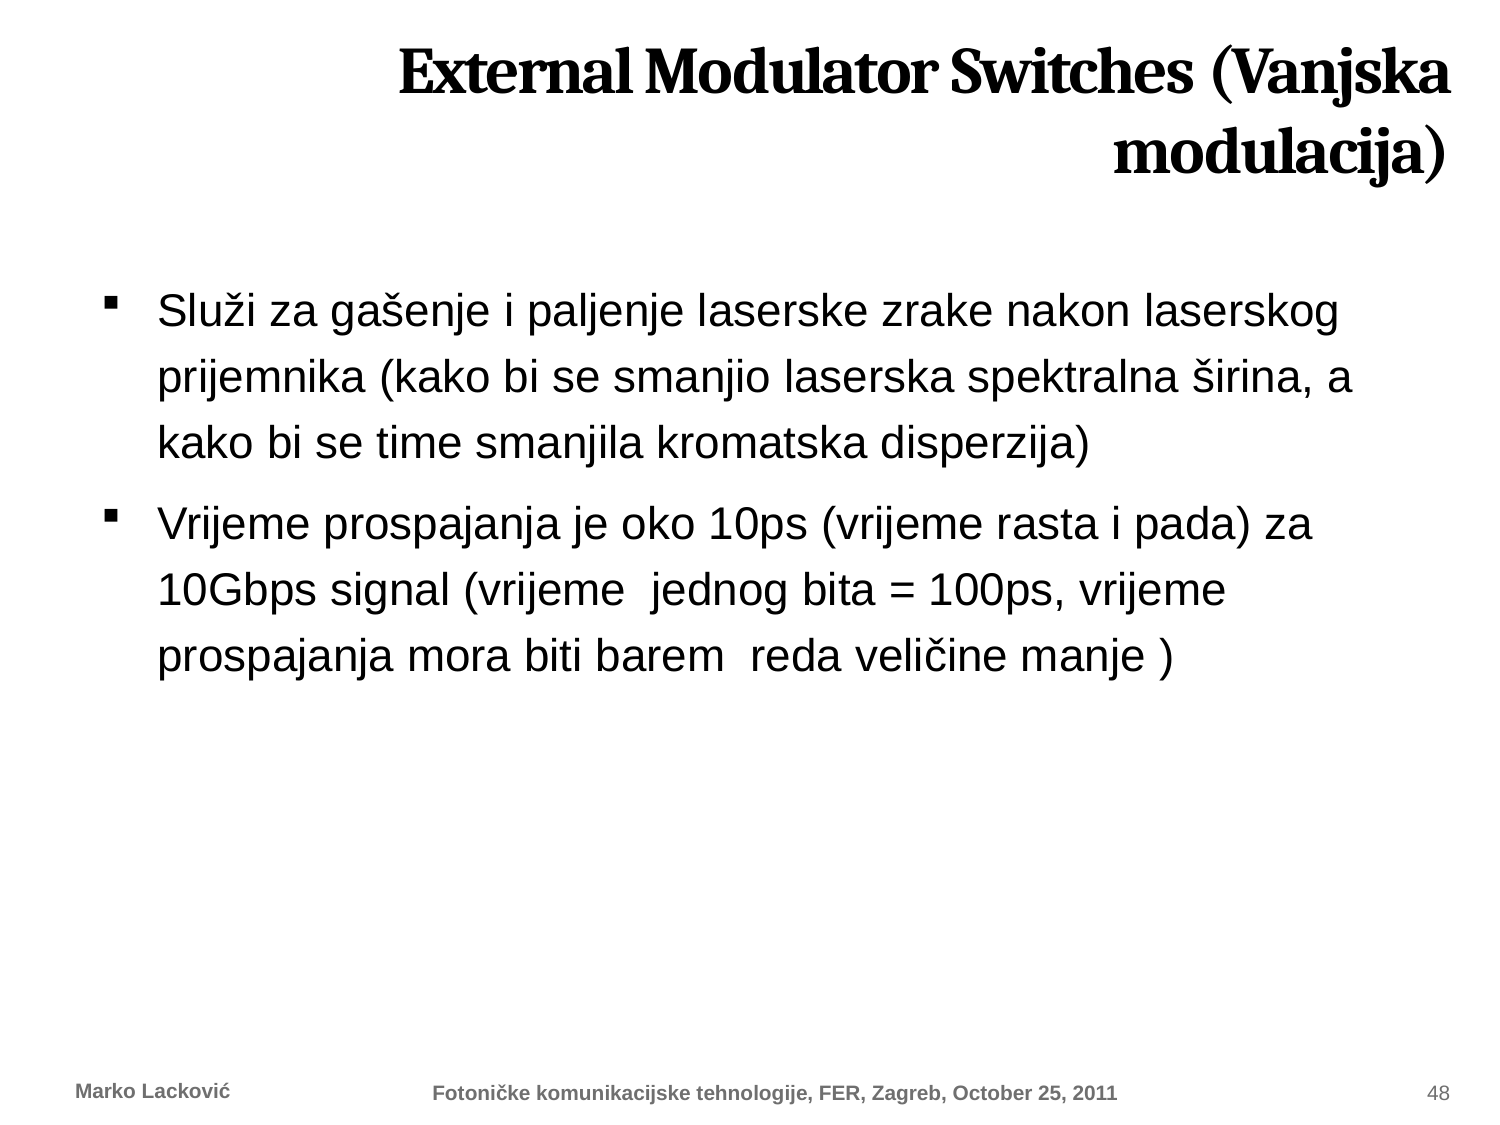

# External Modulator Switches (Vanjska modulacija)
Služi za gašenje i paljenje laserske zrake nakon laserskog prijemnika (kako bi se smanjio laserska spektralna širina, a kako bi se time smanjila kromatska disperzija)
Vrijeme prospajanja je oko 10ps (vrijeme rasta i pada) za 10Gbps signal (vrijeme  jednog bita = 100ps, vrijeme prospajanja mora biti barem  reda veličine manje )